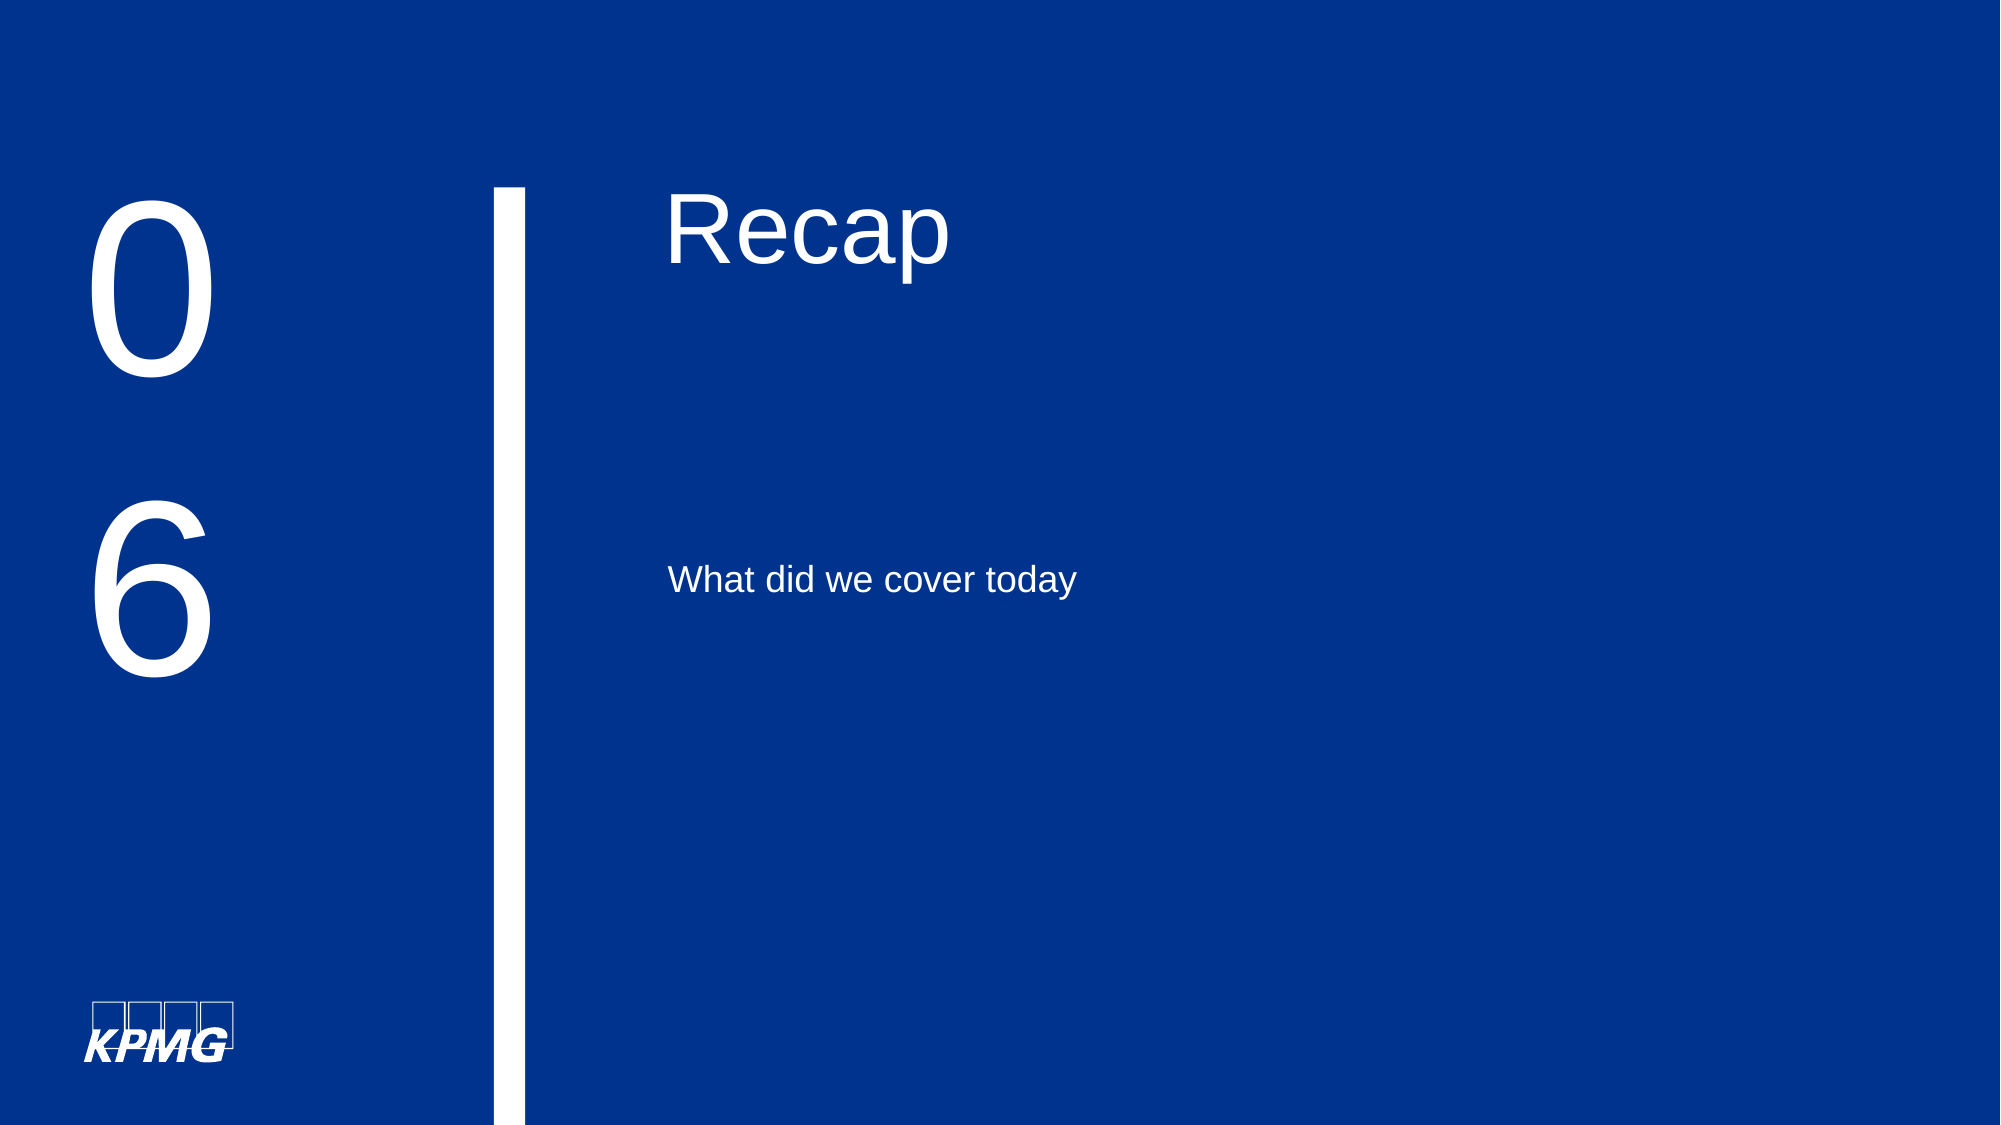

06
Recap
What did we cover today